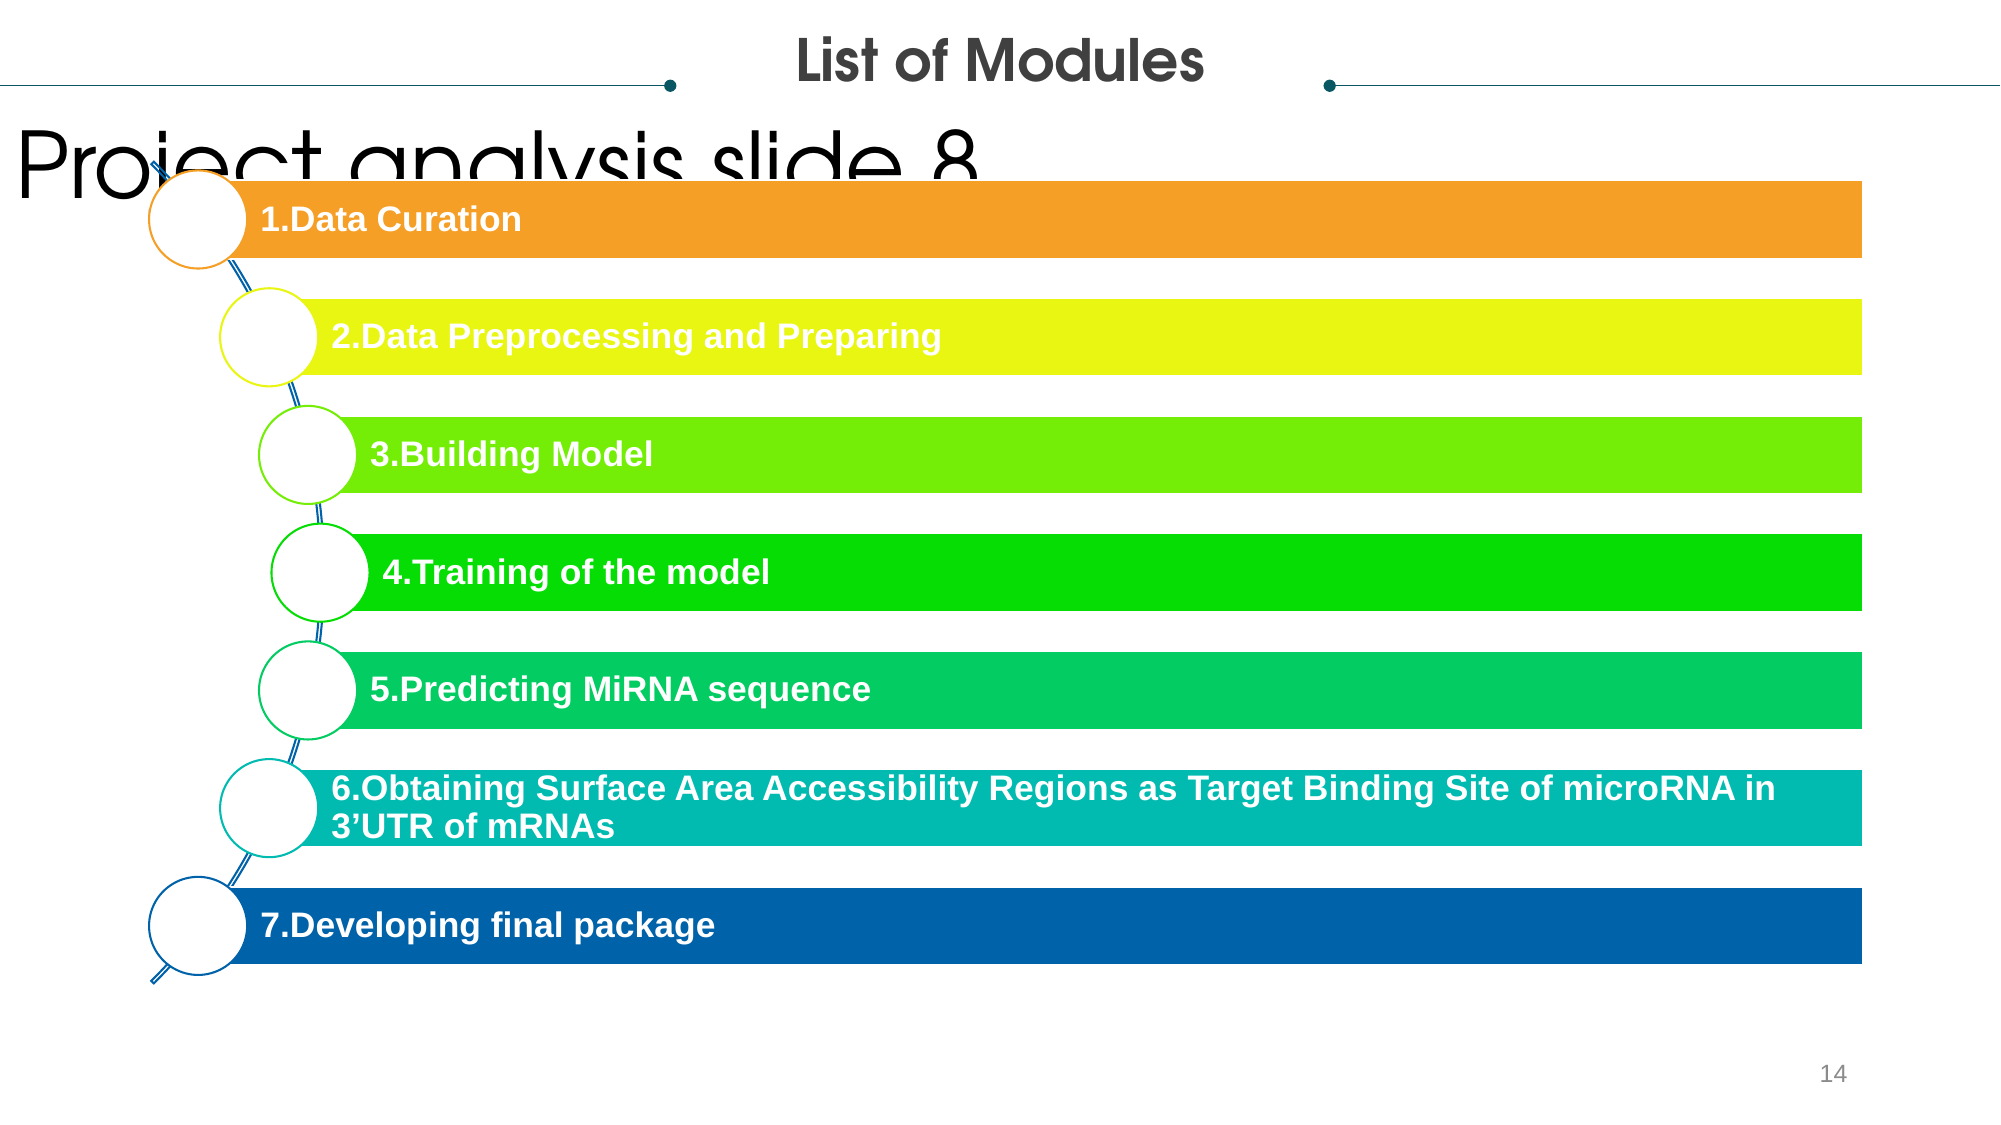

List of Modules
Project analysis slide 8
1.Data Curation
2.Data Preprocessing and Preparing
3.Building Model
4.Training of the model
5.Predicting MiRNA sequence
6.Obtaining Surface Area Accessibility Regions as Target Binding Site of microRNA in 3’UTR of mRNAs
7.Developing final package
14